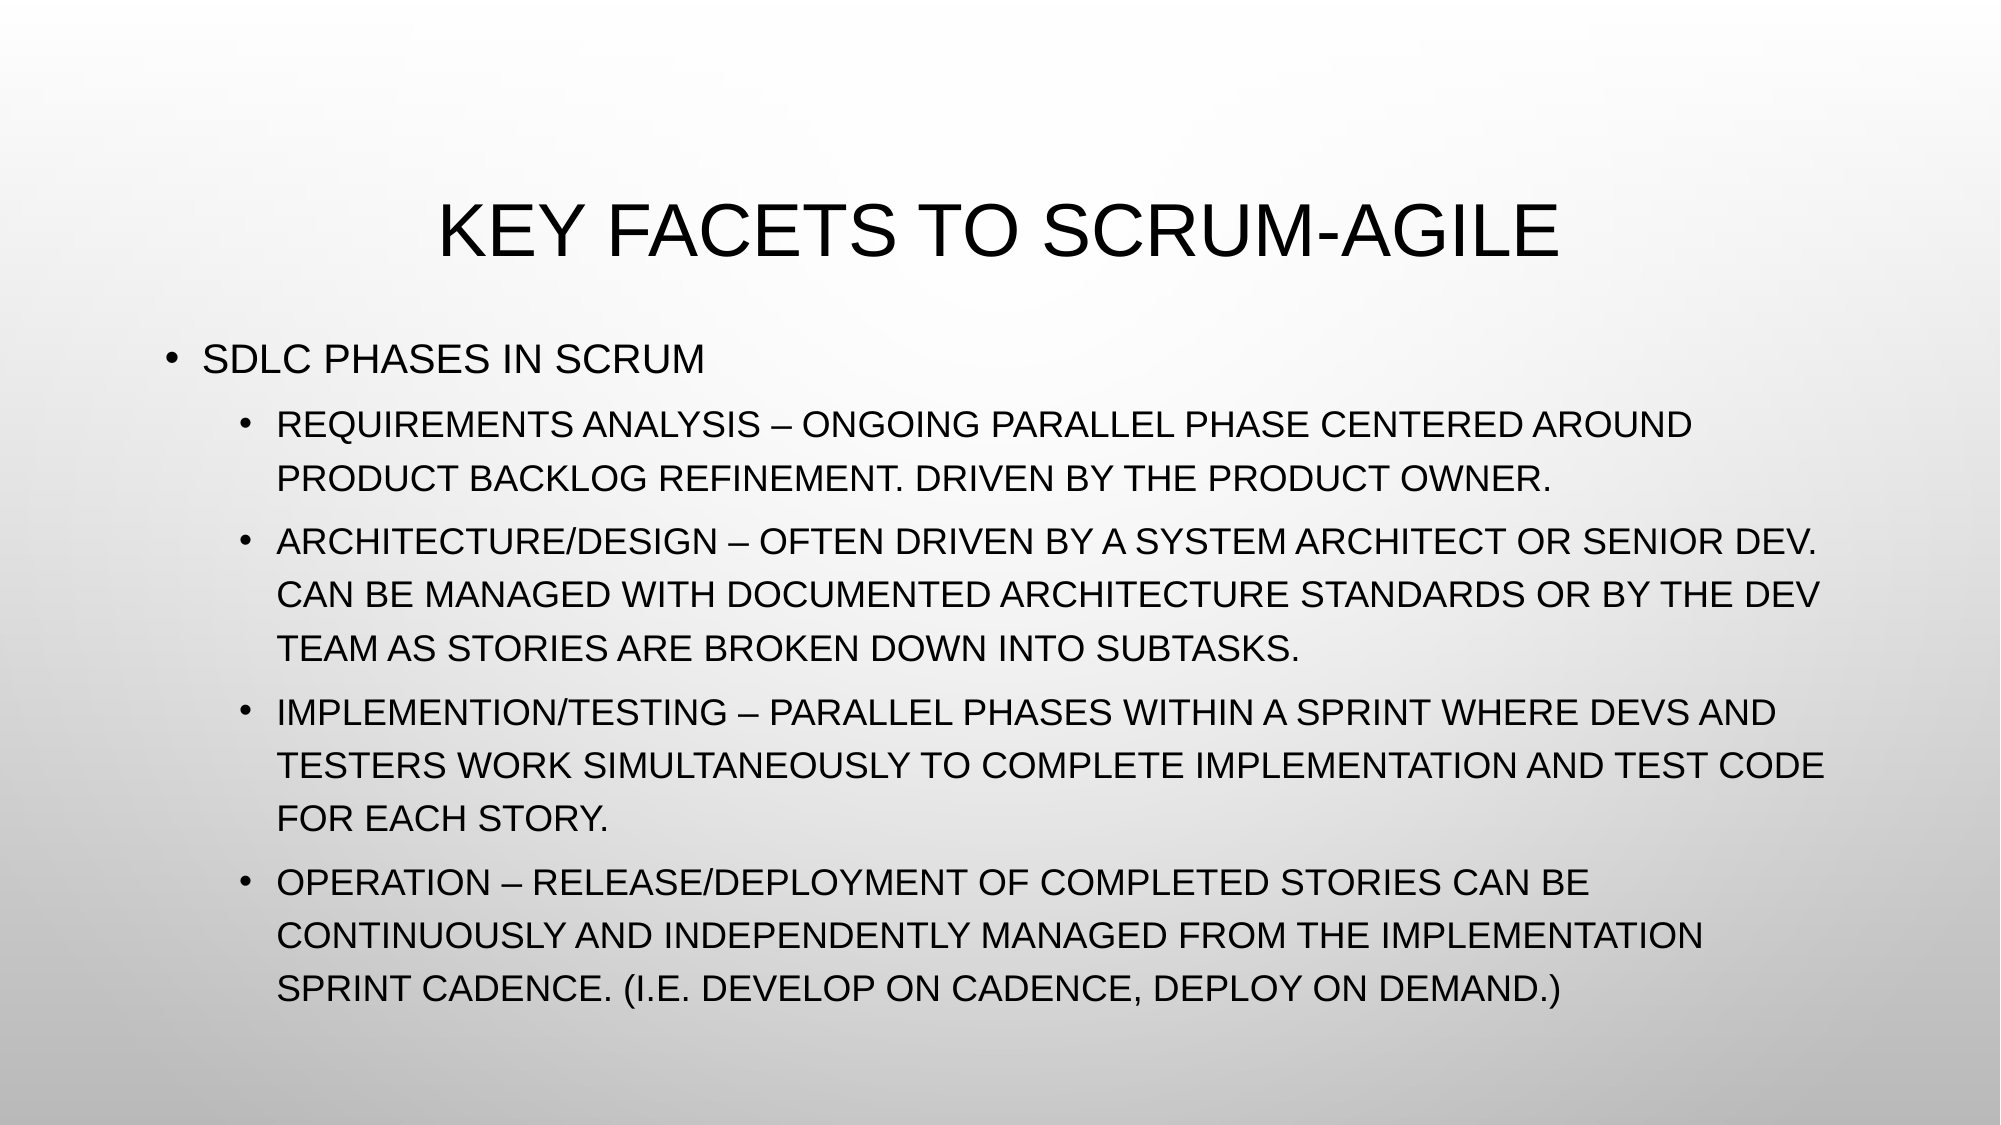

# Key facets to Scrum-Agile
SDLC Phases in Scrum
Requirements analysis – Ongoing parallel phase centered around Product Backlog refinement. Driven by the Product Owner.
Architecture/Design – Often driven by a System Architect or Senior Dev. Can be managed with documented architecture standards or by the Dev Team as stories are broken down into subtasks.
Implemention/Testing – Parallel phases within a sprint where Devs and Testers work simultaneously to complete implementation and test code for each story.
Operation – Release/deployment of completed stories can be continuously and independently managed from the implementation sprint cadence. (i.e. Develop on cadence, Deploy on demand.)